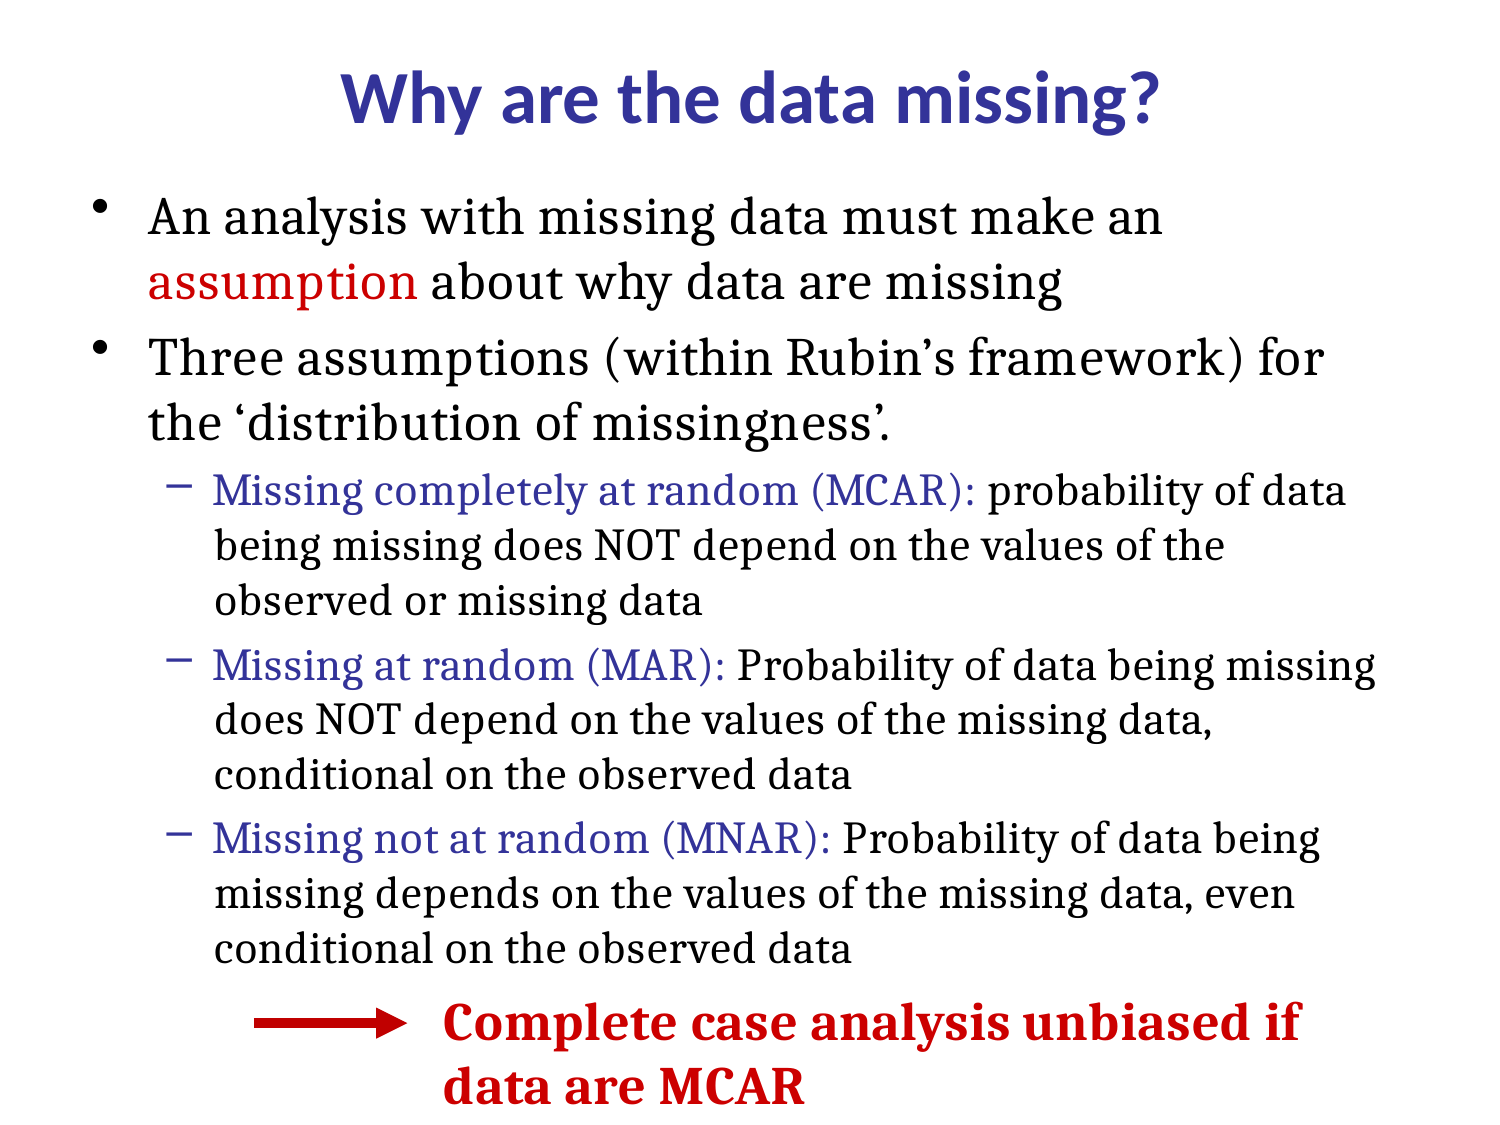

# Why are the data missing?
An analysis with missing data must make an assumption about why data are missing
Three assumptions (within Rubin’s framework) for the ‘distribution of missingness’.
Missing completely at random (MCAR): probability of data being missing does NOT depend on the values of the observed or missing data
Missing at random (MAR): Probability of data being missing does NOT depend on the values of the missing data, conditional on the observed data
Missing not at random (MNAR): Probability of data being missing depends on the values of the missing data, even conditional on the observed data

Complete case analysis unbiased if data are MCAR